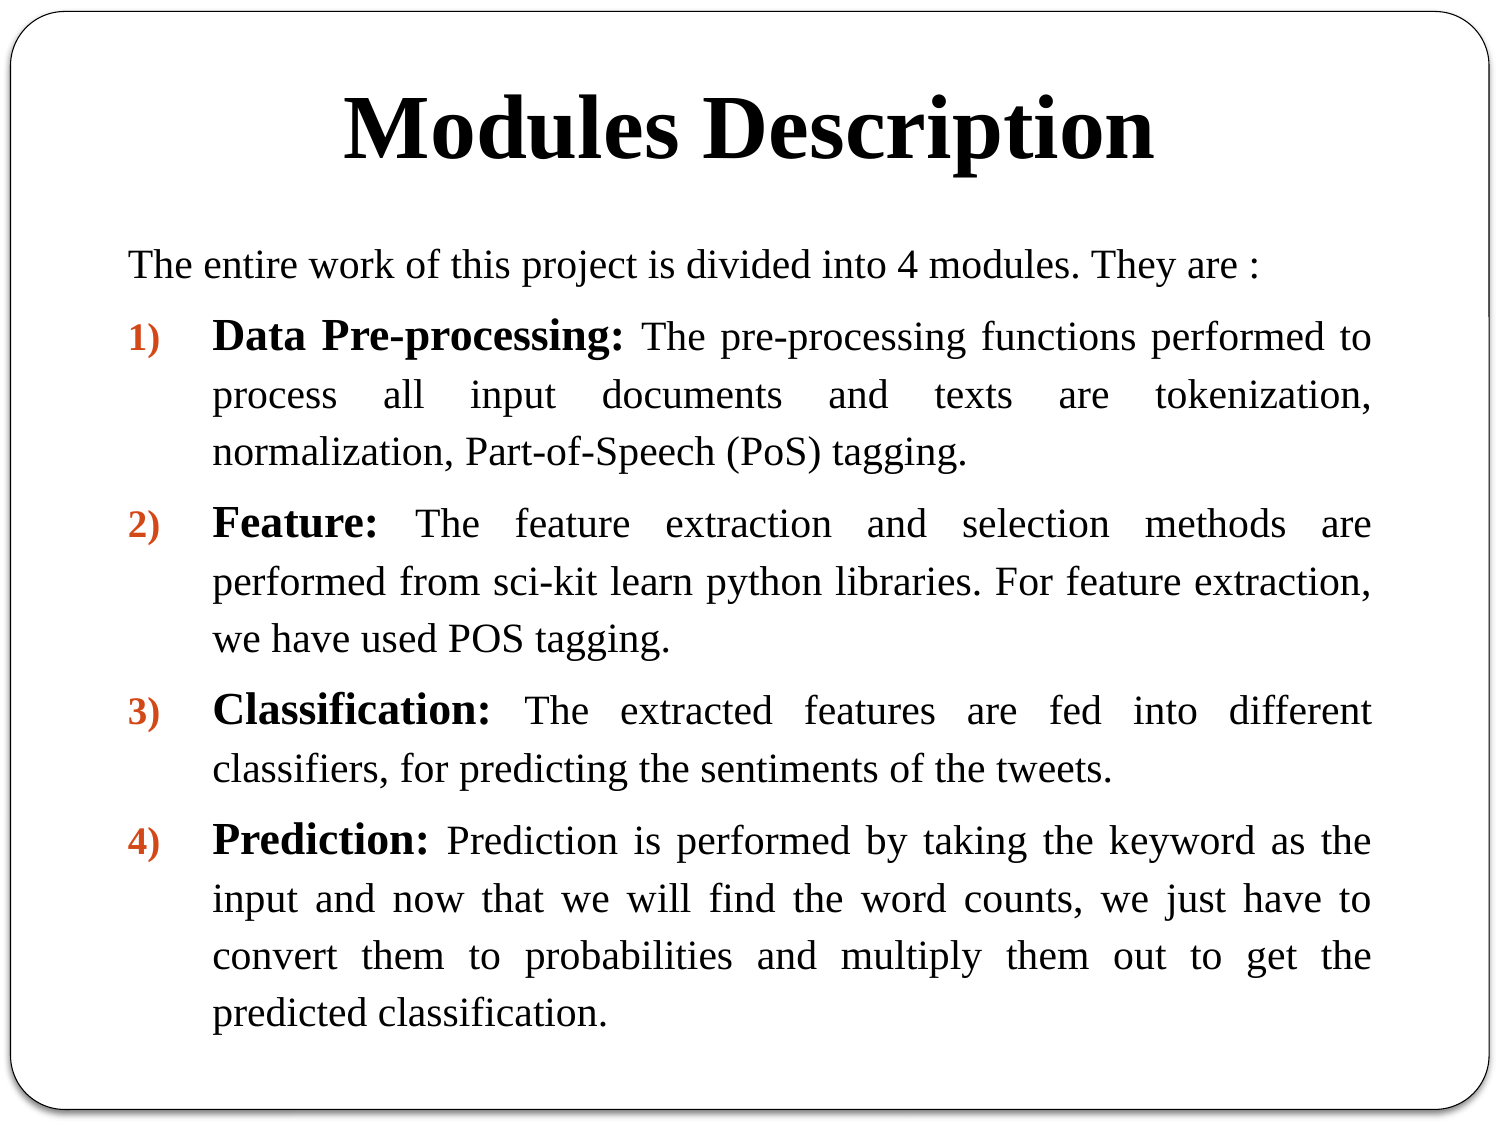

# Modules Description
The entire work of this project is divided into 4 modules. They are :
Data Pre-processing: The pre-processing functions performed to process all input documents and texts are tokenization, normalization, Part-of-Speech (PoS) tagging.
Feature: The feature extraction and selection methods are performed from sci-kit learn python libraries. For feature extraction, we have used POS tagging.
Classification: The extracted features are fed into different classifiers, for predicting the sentiments of the tweets.
Prediction: Prediction is performed by taking the keyword as the input and now that we will find the word counts, we just have to convert them to probabilities and multiply them out to get the predicted classification.